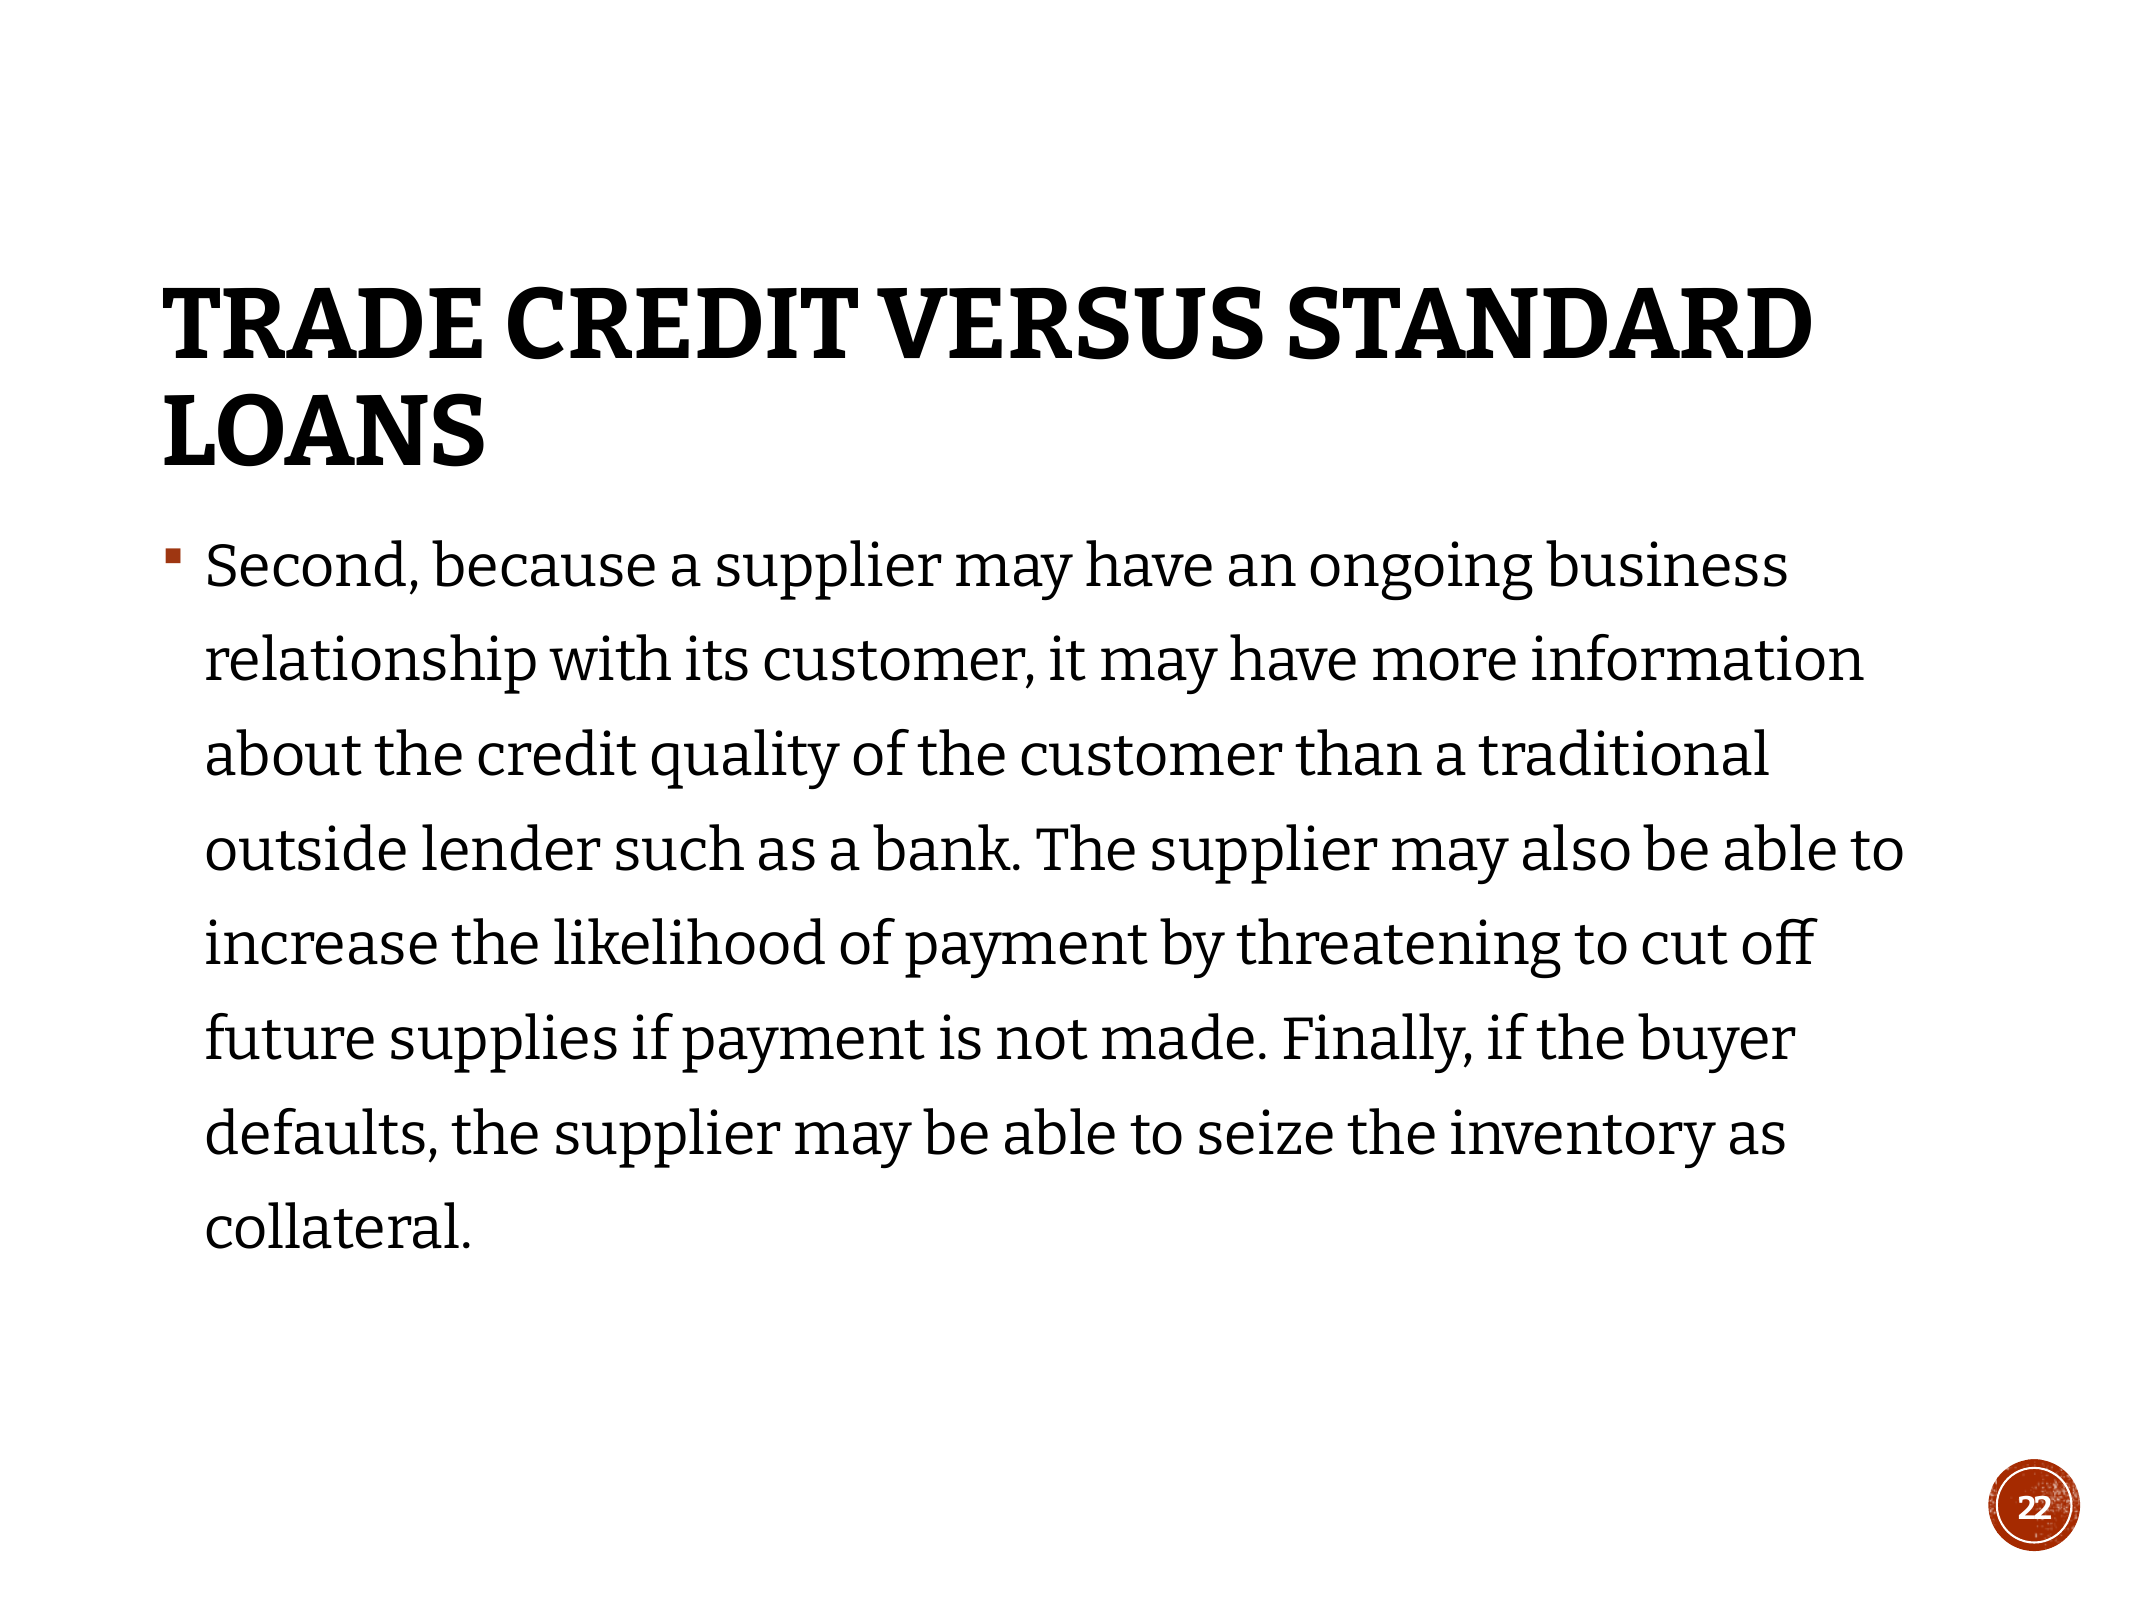

# Trade Credit Versus Standard Loans
Second, because a supplier may have an ongoing business relationship with its customer, it may have more information about the credit quality of the customer than a traditional outside lender such as a bank. The supplier may also be able to increase the likelihood of payment by threatening to cut off future supplies if payment is not made. Finally, if the buyer defaults, the supplier may be able to seize the inventory as collateral.

22